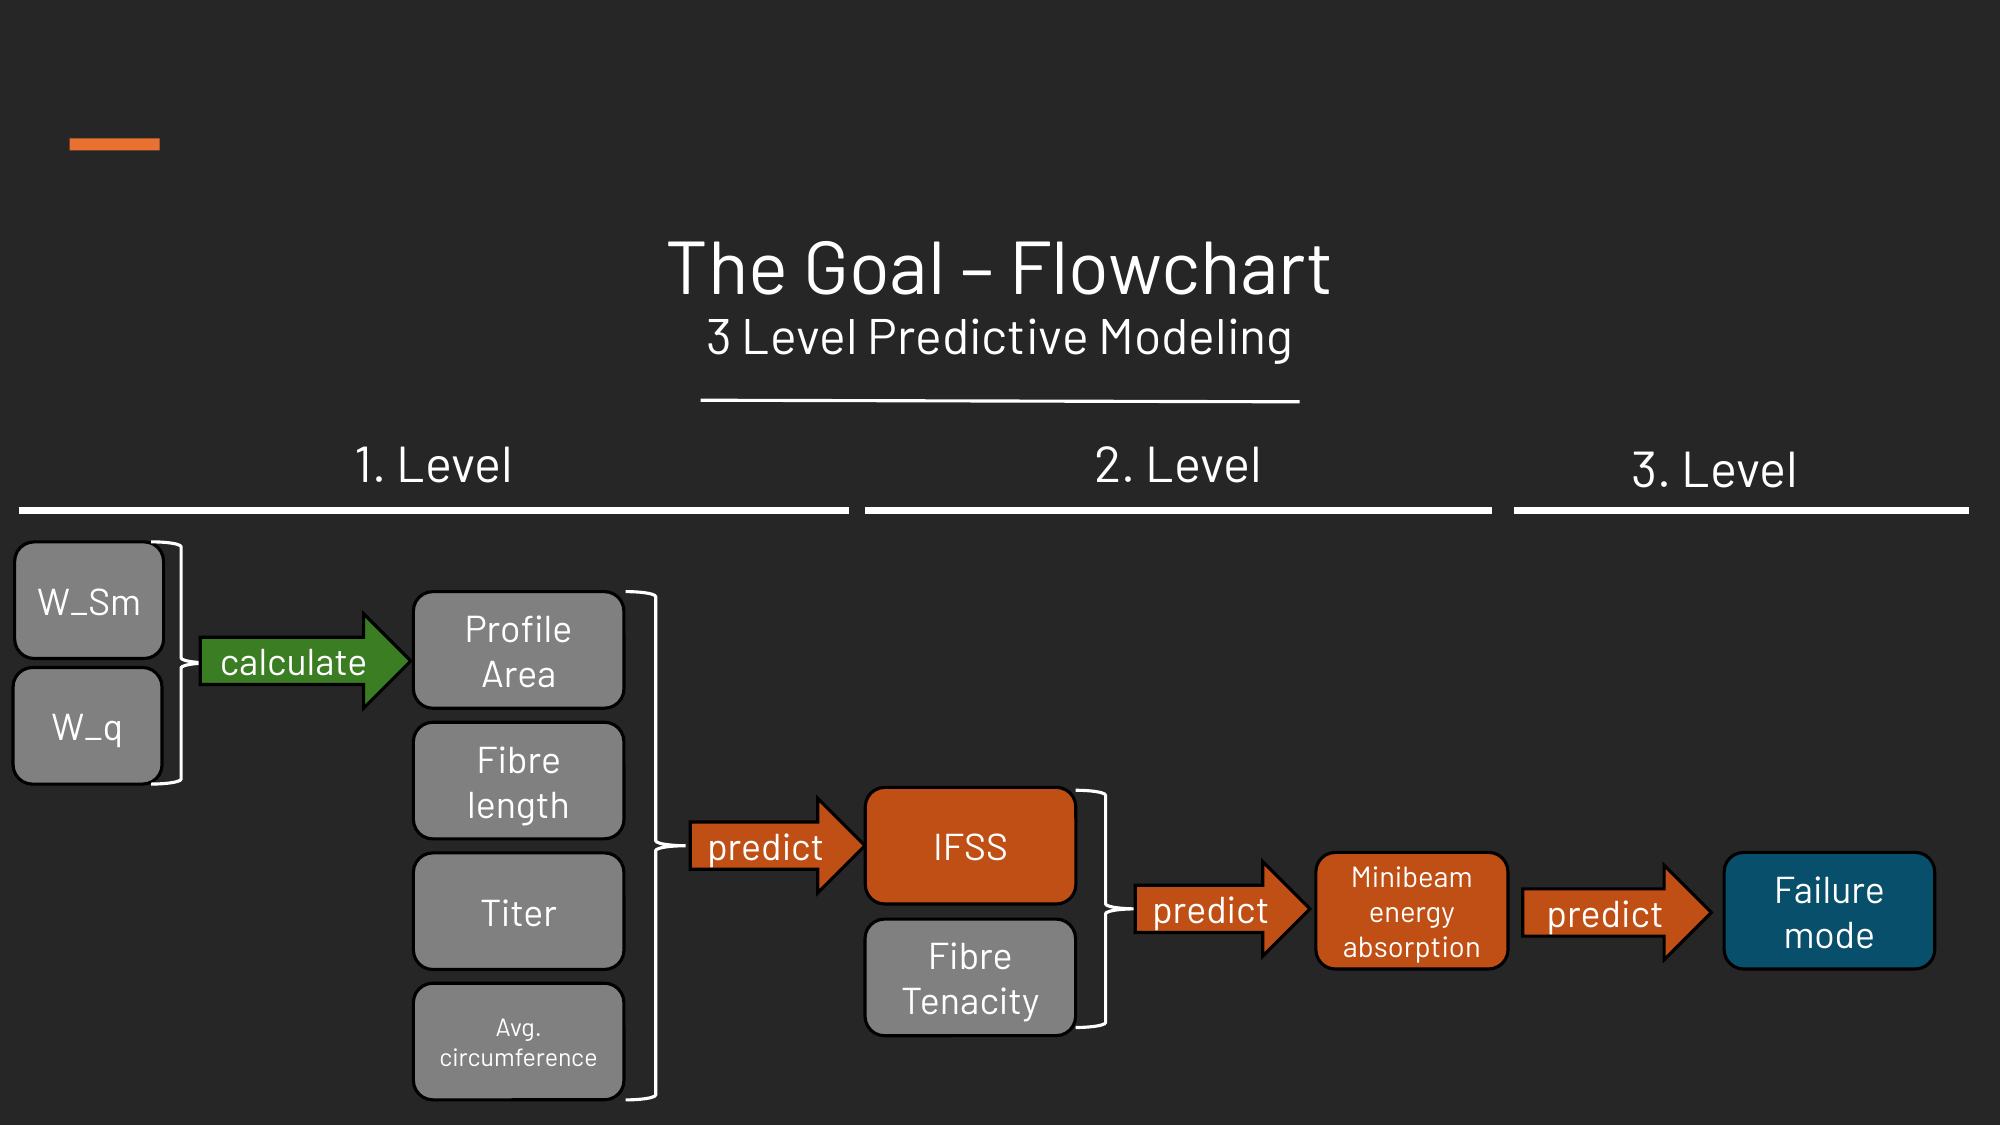

# The Goal – Flowchart 3 Level Predictive Modeling
1. Level
2. Level
3. Level
W_Sm

Profile Area

calculate
W_q
Fibre length
IFSS

predict
Titer
predict
Fibre Tenacity
Avg. circumference
Failure mode
Minibeam energy absorption
predict